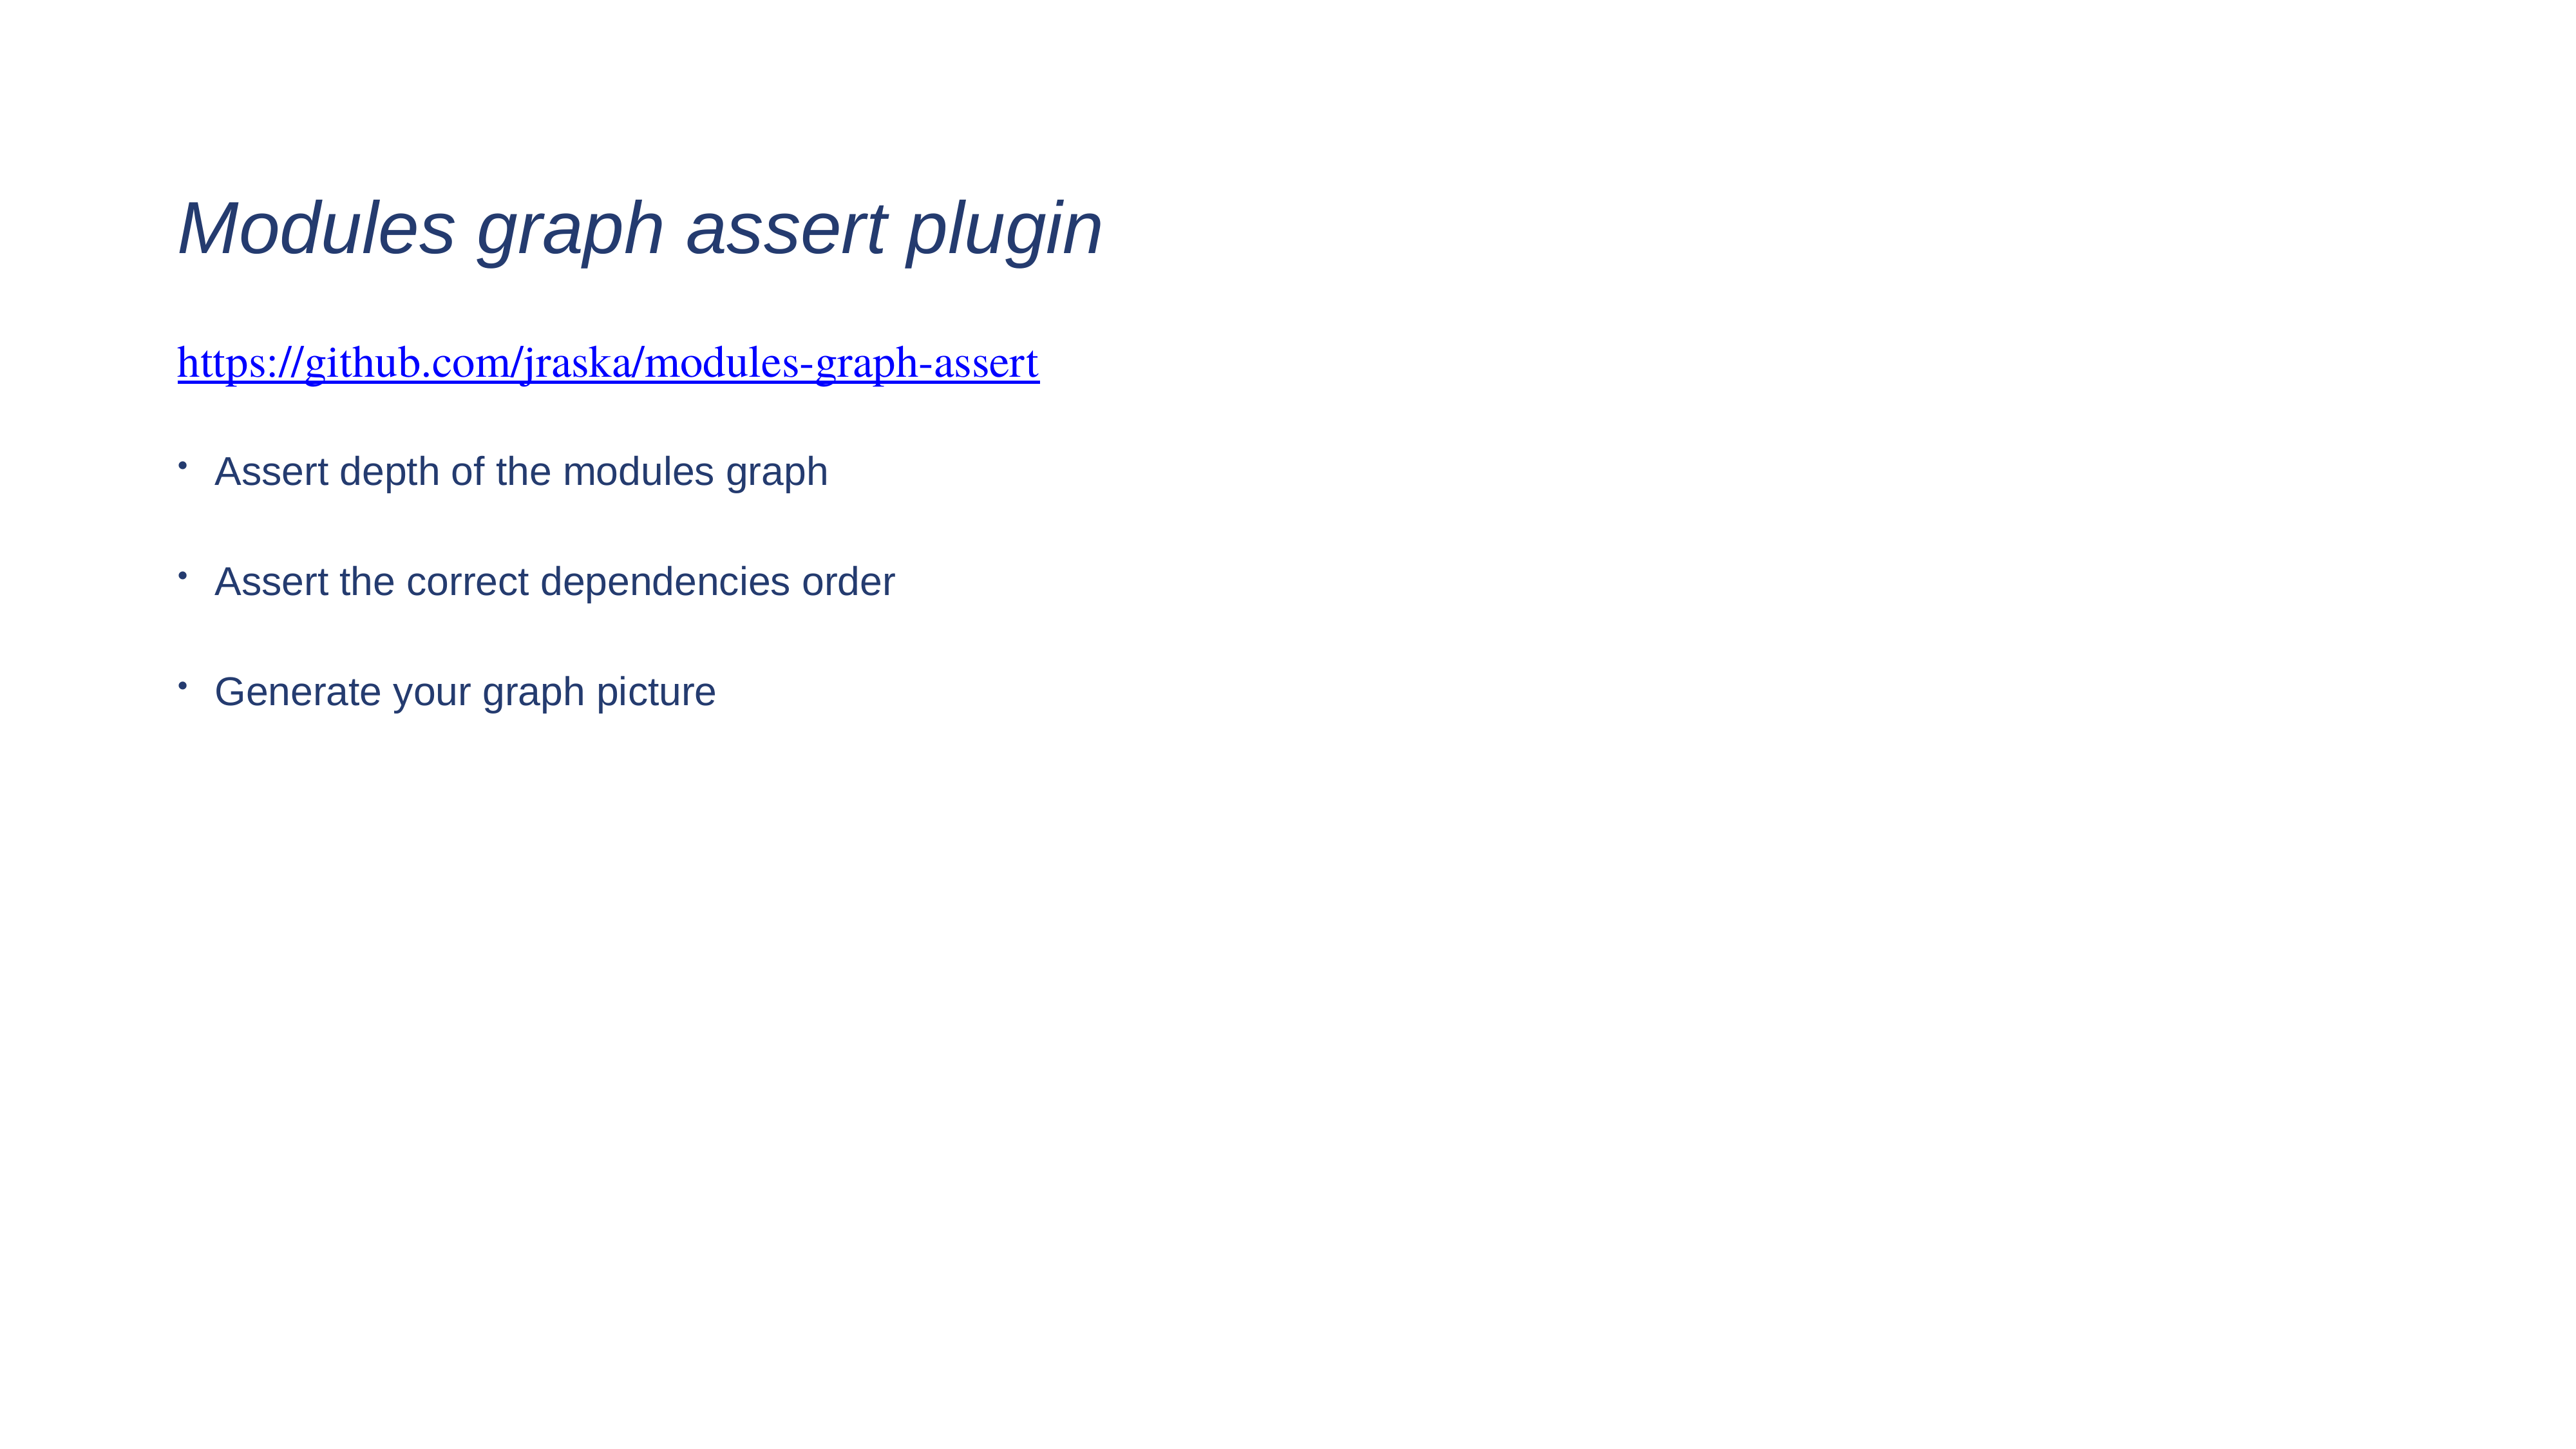

Modules graph assert plugin
https://github.com/jraska/modules-graph-assert
Assert depth of the modules graph
Assert the correct dependencies order
Generate your graph picture